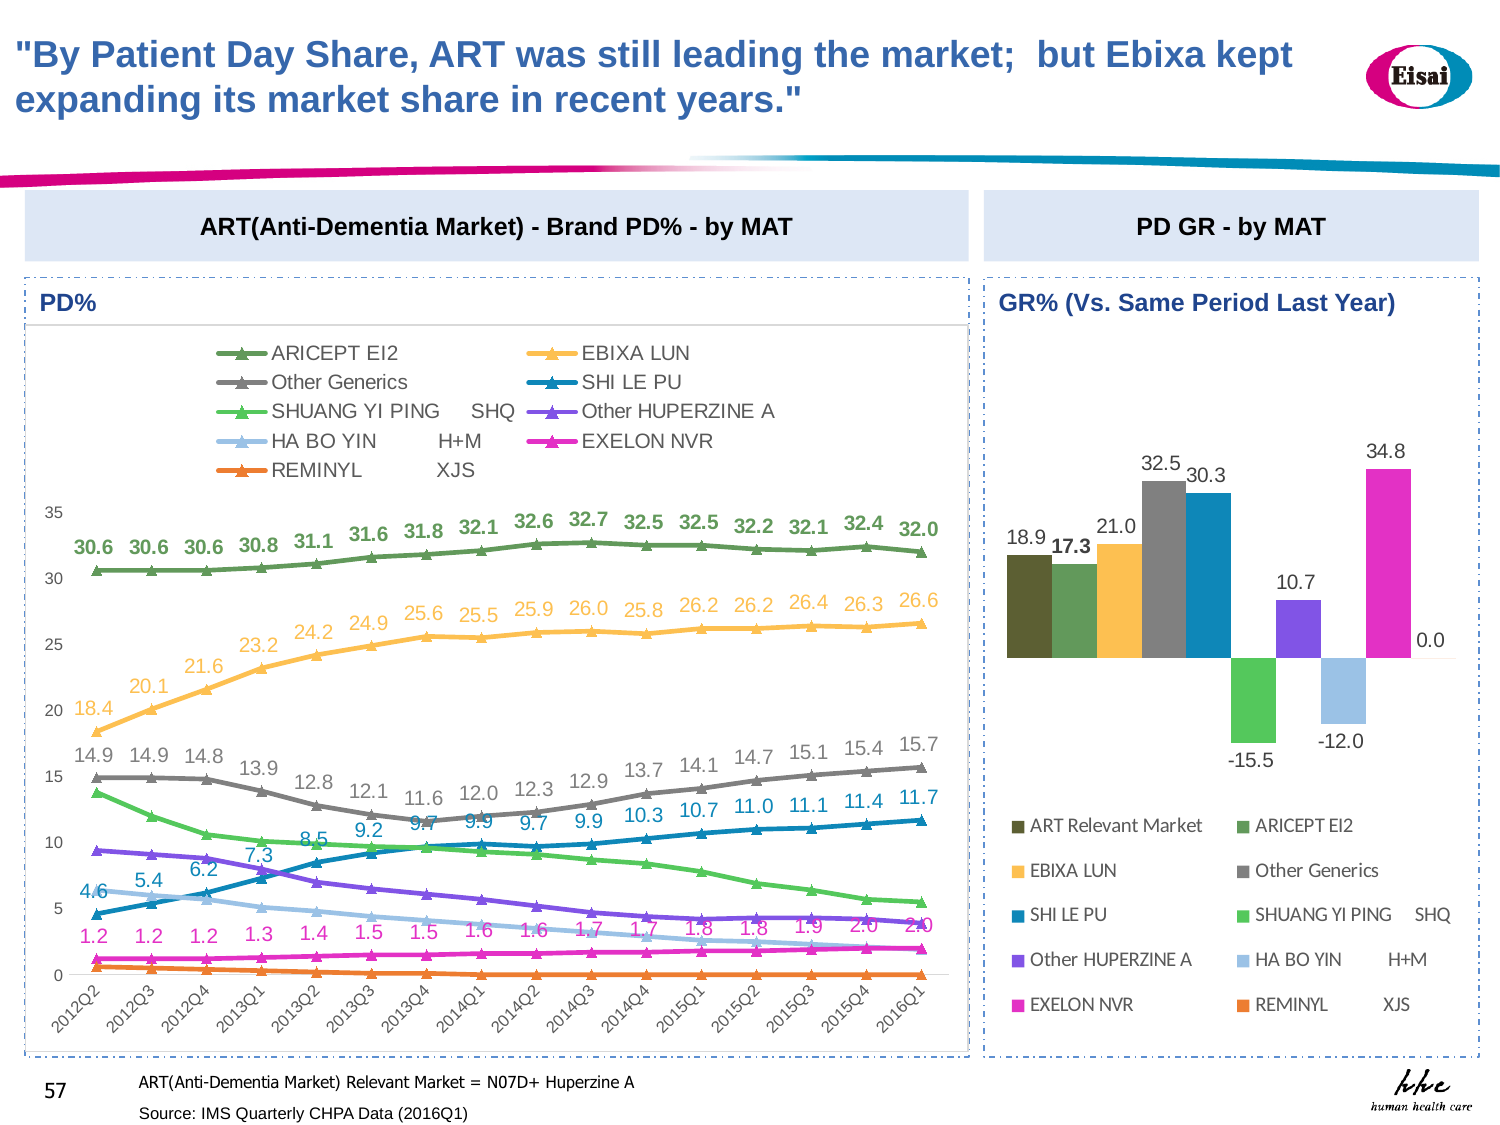

"By Patient Day Share, ART was still leading the market;  but Ebixa kept expanding its market share in recent years."
ART(Anti-Dementia Market) - Brand PD% - by MAT
PD GR - by MAT

PD%
GR% (Vs. Same Period Last Year)

### Chart

| Category | ARICEPT EI2 | EBIXA LUN | Other Generics | SHI LE PU | SHUANG YI PING     SHQ | Other HUPERZINE A | HA BO YIN          H+M | EXELON NVR | REMINYL            XJS |
|---|---|---|---|---|---|---|---|---|---|
| 2012Q2 | 30.6 | 18.4 | 14.9 | 4.6 | 13.8 | 9.4 | 6.4 | 1.2 | 0.6 |
| 2012Q3 | 30.6 | 20.1 | 14.9 | 5.4 | 12.0 | 9.1 | 6.0 | 1.2 | 0.5 |
| 2012Q4 | 30.6 | 21.6 | 14.8 | 6.2 | 10.6 | 8.8 | 5.7 | 1.2 | 0.4 |
| 2013Q1 | 30.8 | 23.2 | 13.9 | 7.3 | 10.1 | 8.0 | 5.1 | 1.3 | 0.3 |
| 2013Q2 | 31.1 | 24.2 | 12.8 | 8.5 | 9.9 | 7.0 | 4.8 | 1.4 | 0.2 |
| 2013Q3 | 31.6 | 24.9 | 12.1 | 9.2 | 9.7 | 6.5 | 4.4 | 1.5 | 0.1 |
| 2013Q4 | 31.8 | 25.6 | 11.6 | 9.7 | 9.6 | 6.1 | 4.1 | 1.5 | 0.1 |
| 2014Q1 | 32.1 | 25.5 | 12.0 | 9.9 | 9.3 | 5.7 | 3.8 | 1.6 | 0.0 |
| 2014Q2 | 32.6 | 25.9 | 12.3 | 9.7 | 9.1 | 5.2 | 3.5 | 1.6 | 0.0 |
| 2014Q3 | 32.7 | 26.0 | 12.9 | 9.9 | 8.7 | 4.7 | 3.2 | 1.7 | 0.0 |
| 2014Q4 | 32.5 | 25.8 | 13.7 | 10.3 | 8.4 | 4.4 | 2.9 | 1.7 | 0.0 |
| 2015Q1 | 32.5 | 26.2 | 14.1 | 10.7 | 7.8 | 4.2 | 2.6 | 1.8 | 0.0 |
| 2015Q2 | 32.2 | 26.2 | 14.7 | 11.0 | 6.9 | 4.3 | 2.5 | 1.8 | 0.0 |
| 2015Q3 | 32.1 | 26.4 | 15.1 | 11.1 | 6.4 | 4.3 | 2.3 | 1.9 | 0.0 |
| 2015Q4 | 32.4 | 26.3 | 15.4 | 11.4 | 5.7 | 4.2 | 2.1 | 2.0 | 0.0 |
| 2016Q1 | 32.0 | 26.6 | 15.7 | 11.7 | 5.5 | 3.9 | 1.9 | 2.0 | 0.0 |

### Chart

| Category |  |  |  |  |  |  |  |  |  |  |
|---|---|---|---|---|---|---|---|---|---|---|
ART(Anti-Dementia Market) Relevant Market = N07D+ Huperzine A
57
Source: IMS Quarterly CHPA Data (2016Q1)